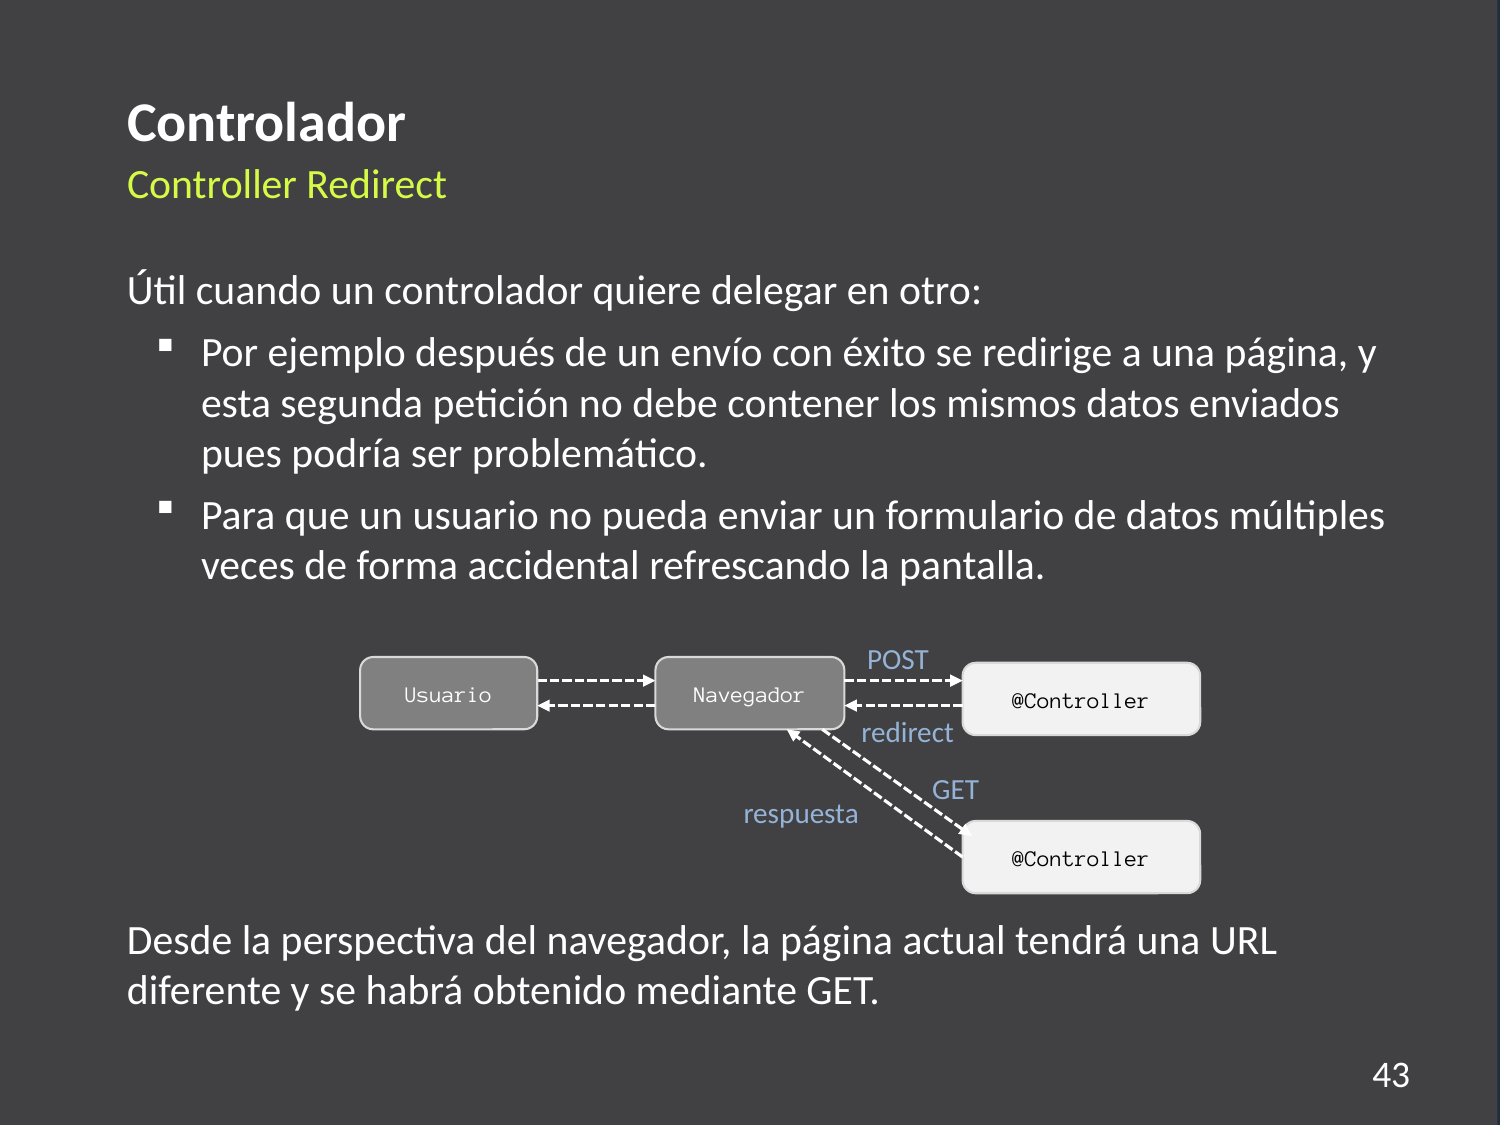

Controlador
Controller Redirect
Útil cuando un controlador quiere delegar en otro:
Por ejemplo después de un envío con éxito se redirige a una página, y esta segunda petición no debe contener los mismos datos enviados pues podría ser problemático.
Para que un usuario no pueda enviar un formulario de datos múltiples veces de forma accidental refrescando la pantalla.

Desde la perspectiva del navegador, la página actual tendrá una URL diferente y se habrá obtenido mediante GET.

POST

Usuario

Navegador

@Controller

redirect
GET
respuesta

@Controller

43